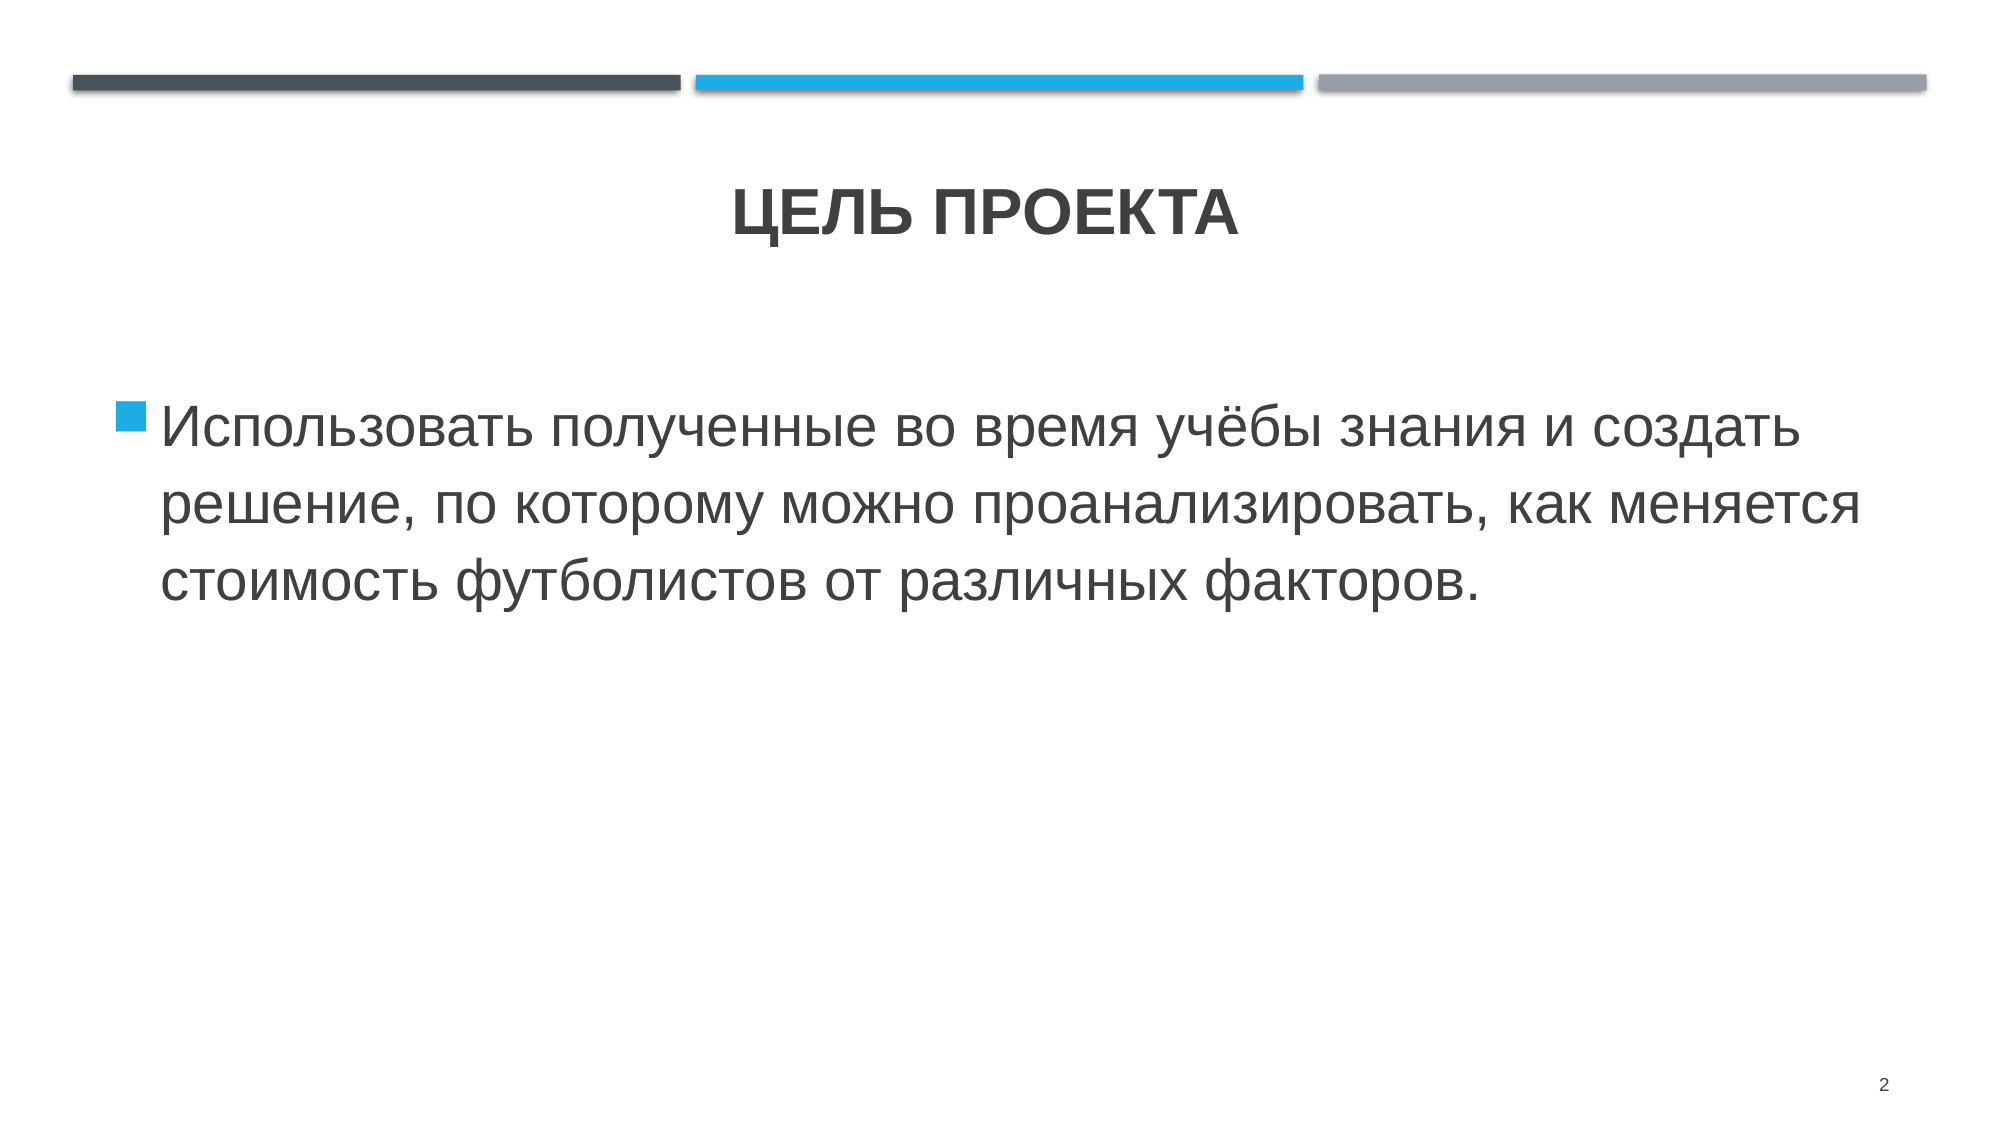

# Цель проекта
Использовать полученные во время учёбы знания и создать решение, по которому можно проанализировать, как меняется стоимость футболистов от различных факторов.
2